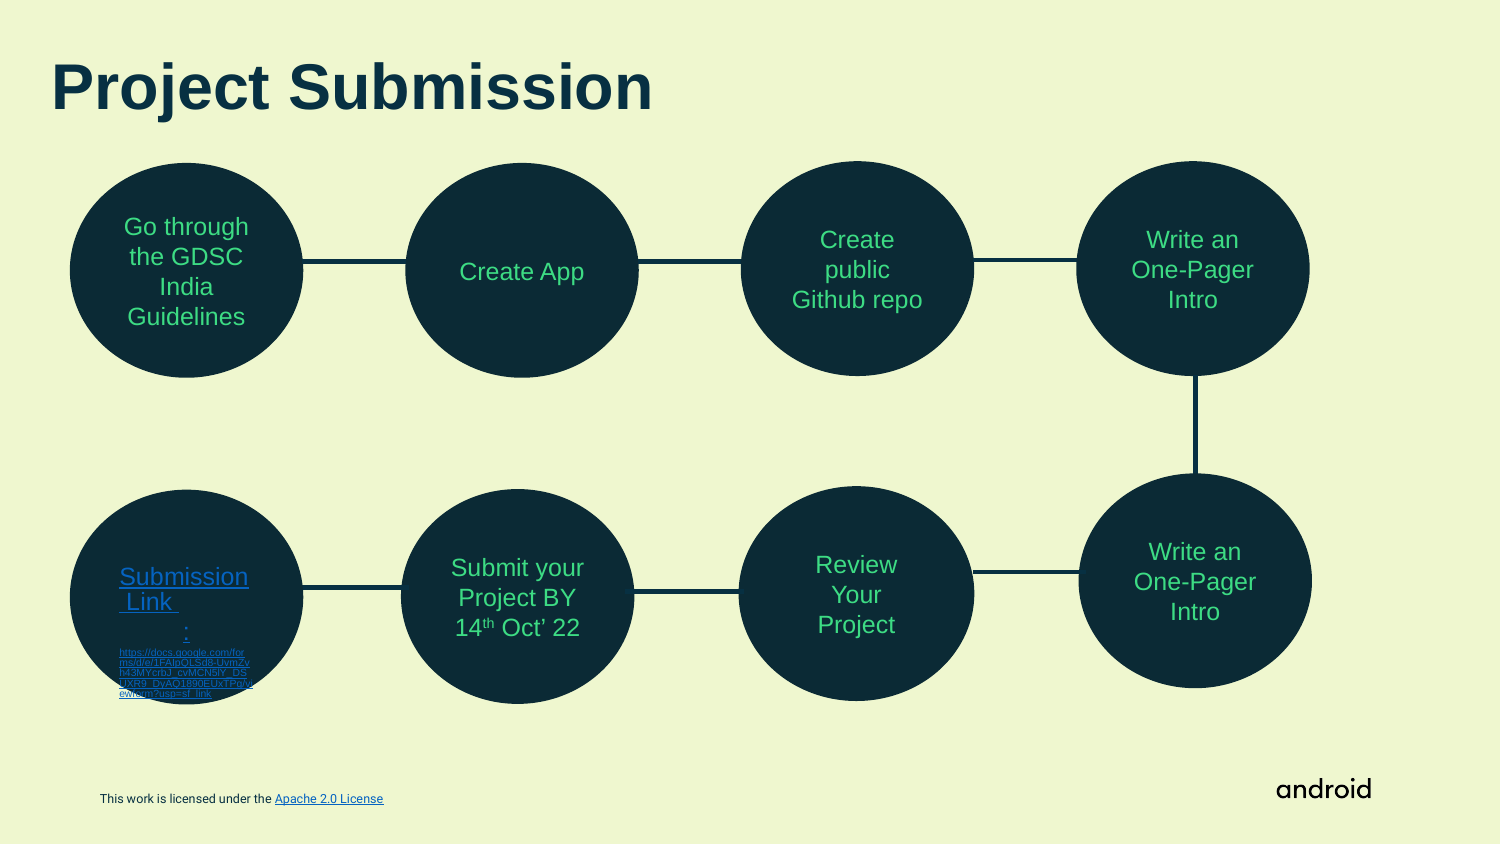

# Project Submission
Create public Github repo
Write an One-Pager Intro
Go through the GDSC India Guidelines
Create App
Write an One-Pager Intro
Review Your Project
Submit your Project BY
14th Oct’ 22
Submission Link :
https://docs.google.com/forms/d/e/1FAIpQLSd8-UvmZvh43MYcrbJ_cvMCN5lY_DSUXR9_DyAQ1890EUxTPg/viewform?usp=sf_link